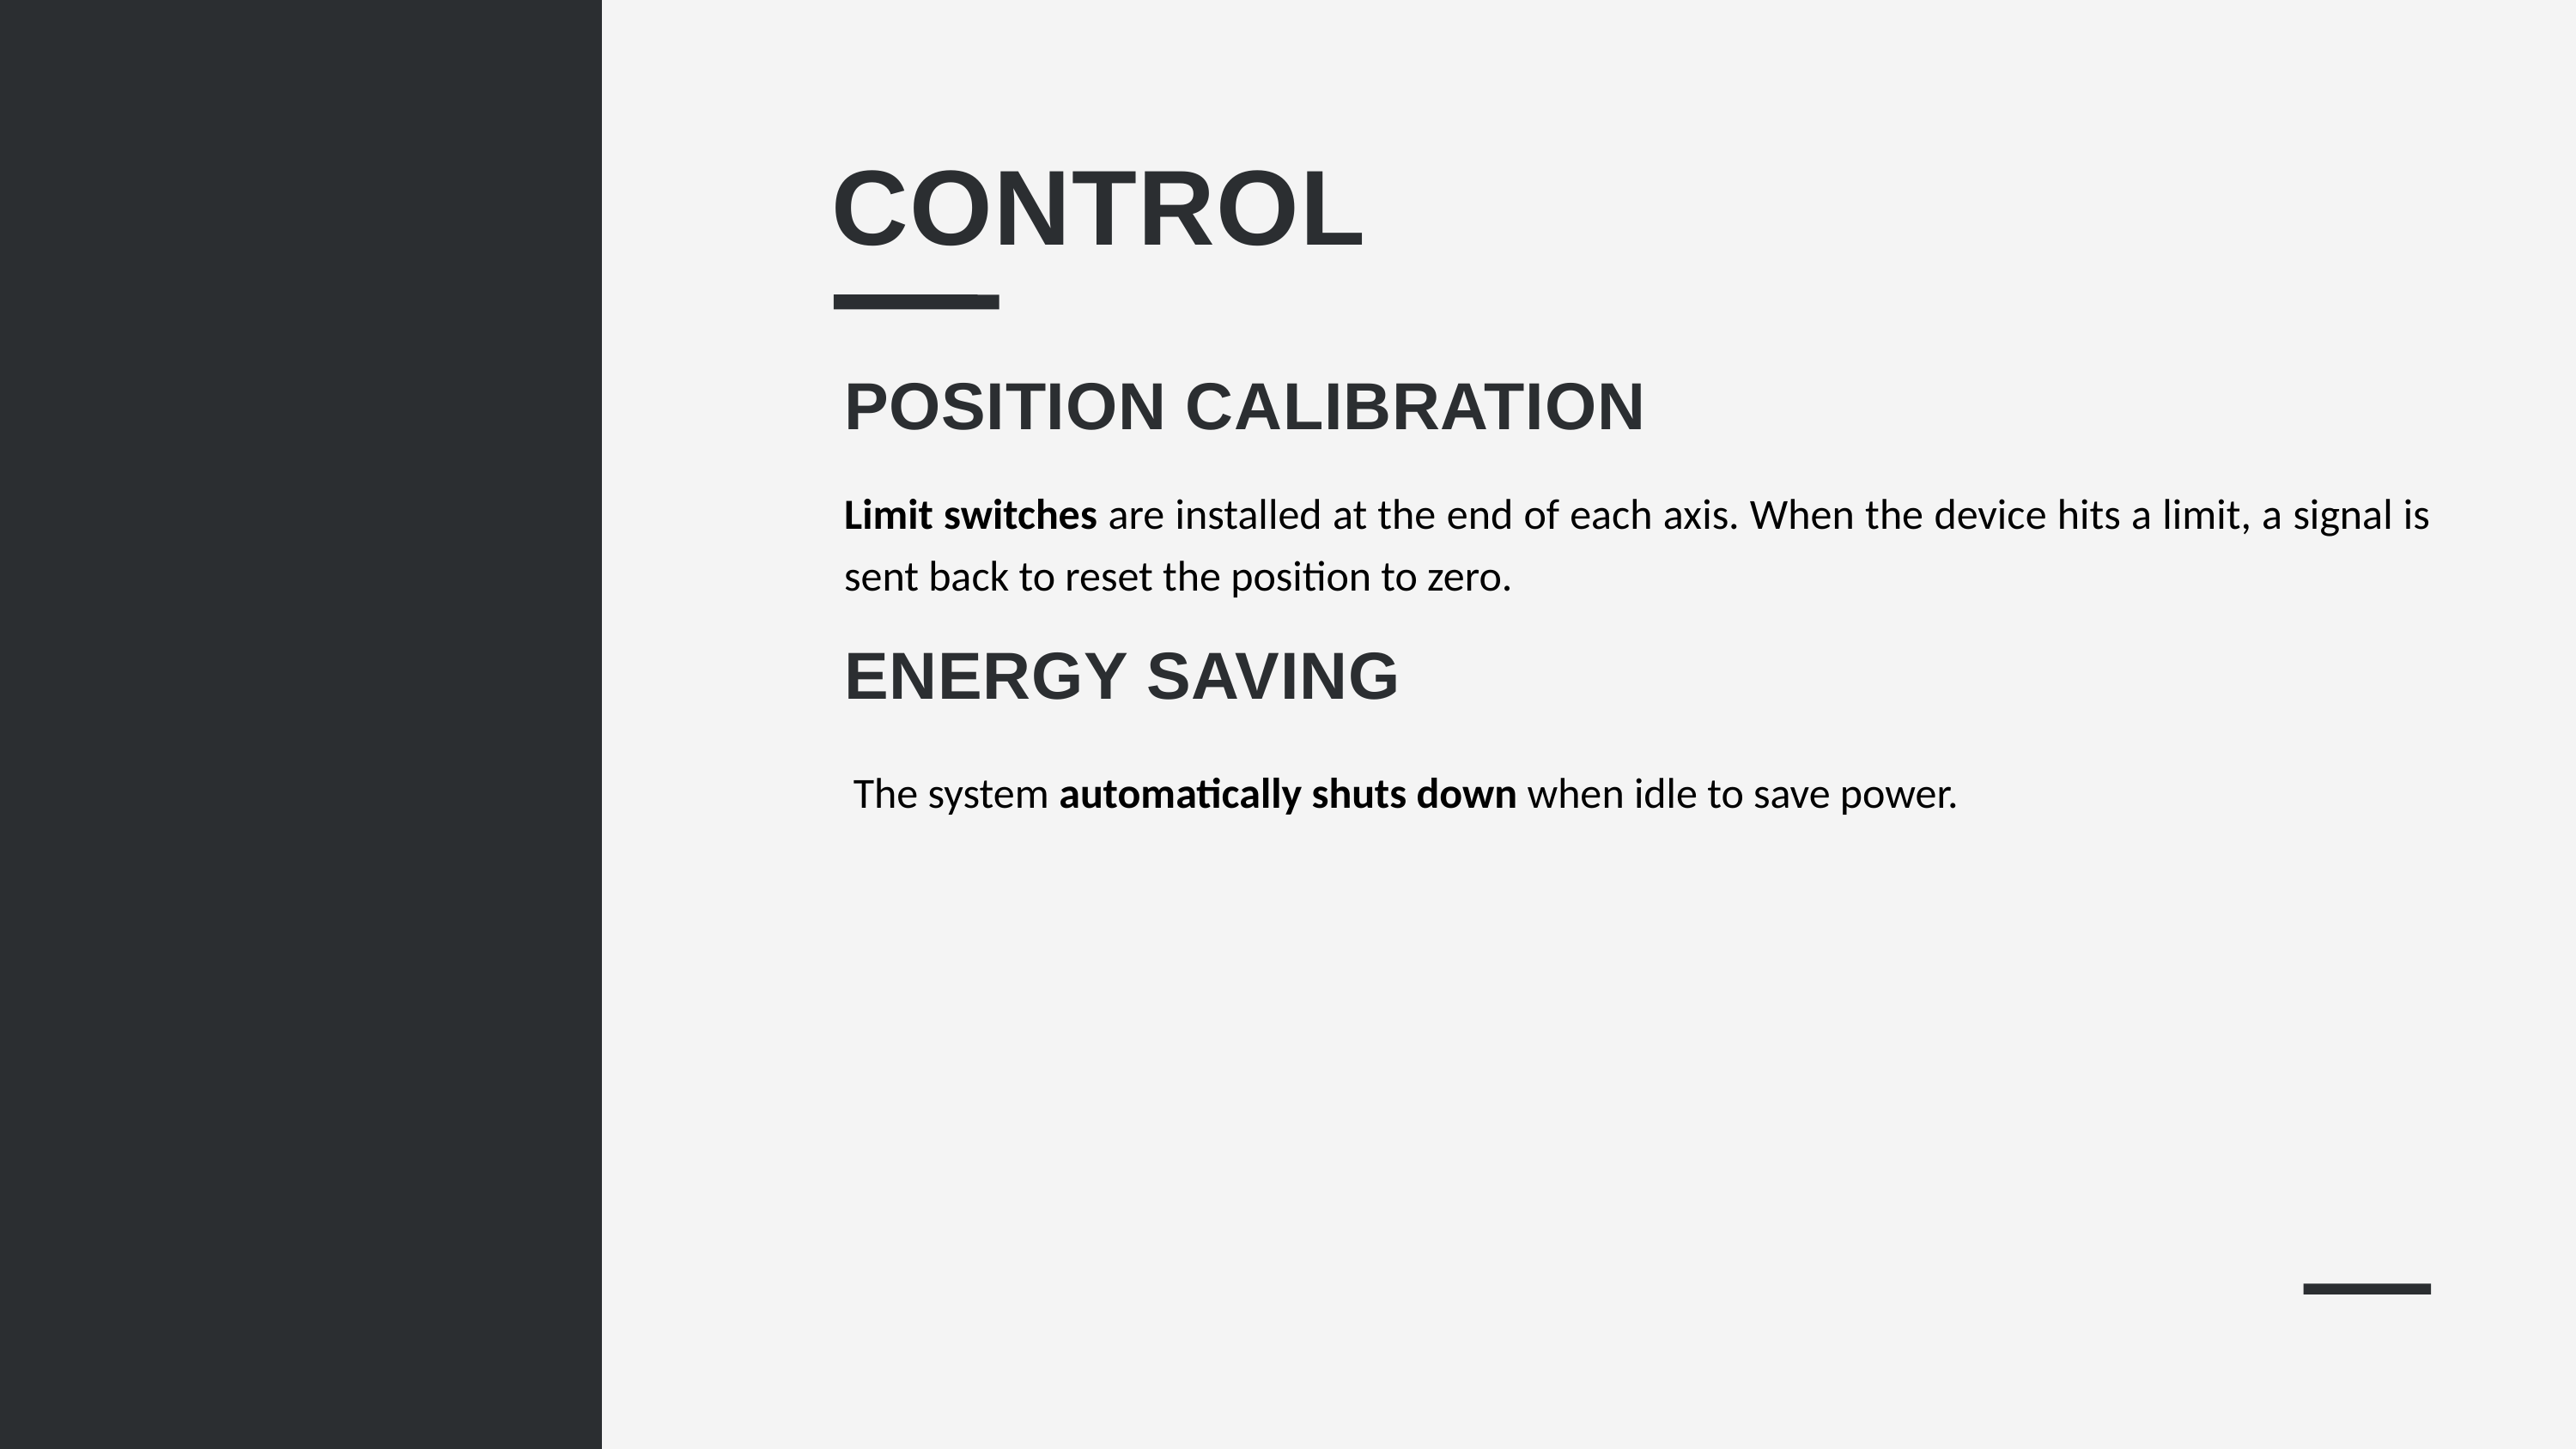

CONTROL

POSITION CALIBRATION
Limit switches are installed at the end of each axis. When the device hits a limit, a signal is sent back to reset the position to zero.
ENERGY SAVING
The system automatically shuts down when idle to save power.